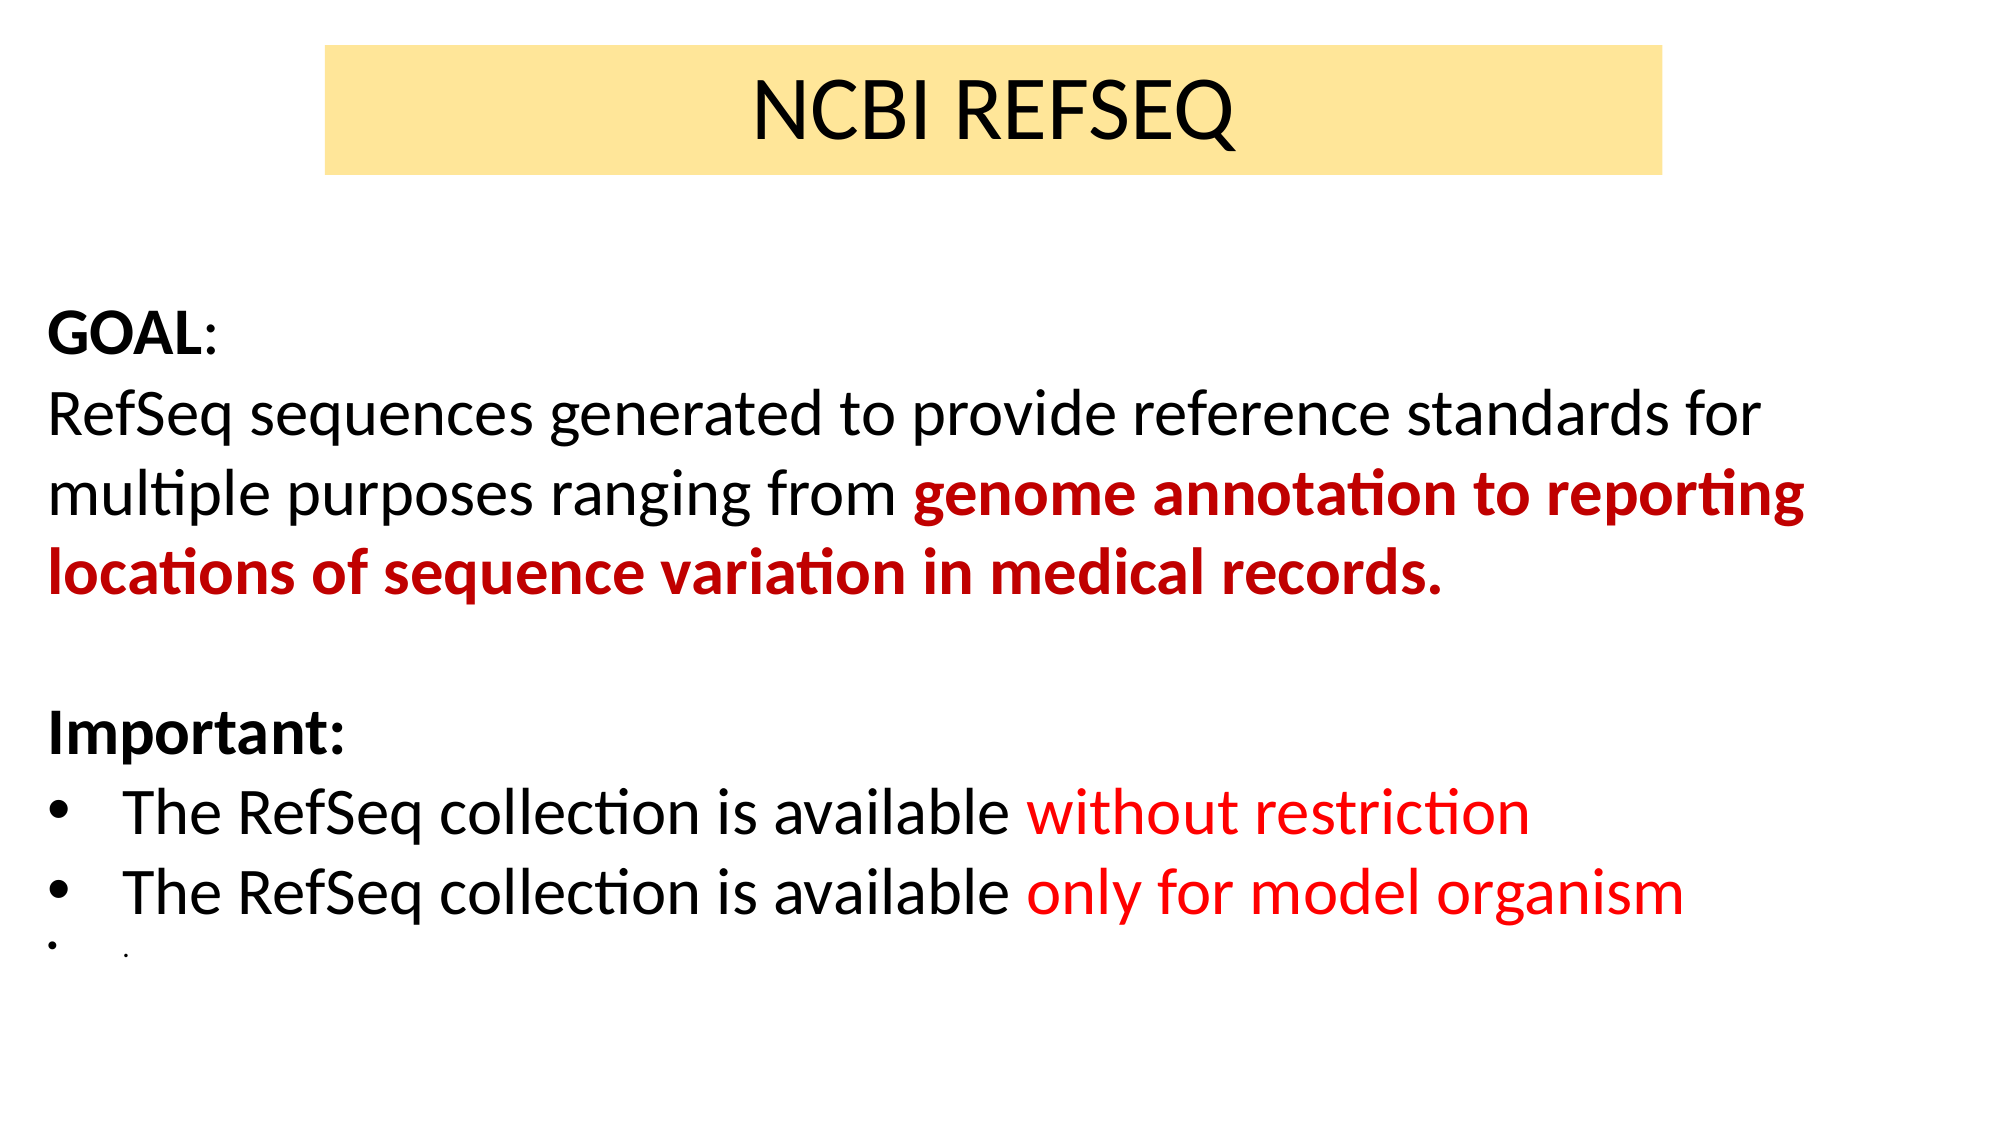

# NCBI REFSEQ

GOAL:
RefSeq sequences generated to provide reference standards for multiple purposes ranging from genome annotation to reporting locations of sequence variation in medical records.

Important:
The RefSeq collection is available without restriction
The RefSeq collection is available only for model organism
.